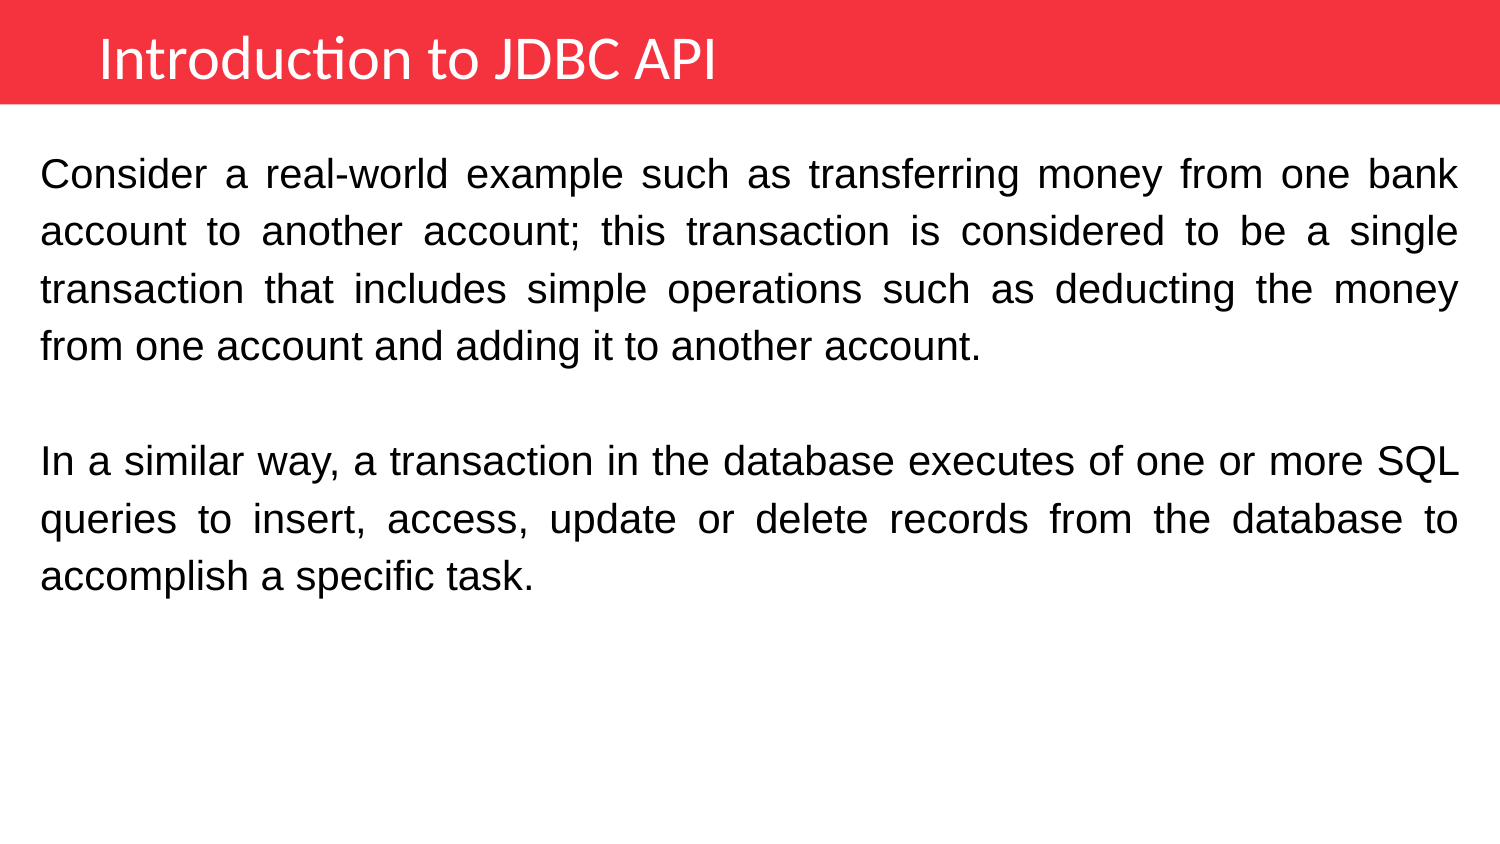

Introduction to JDBC API

Consider a real-world example such as transferring money from one bank account to another account; this transaction is considered to be a single transaction that includes simple operations such as deducting the money from one account and adding it to another account.

In a similar way, a transaction in the database executes of one or more SQL queries to insert, access, update or delete records from the database to accomplish a specific task.